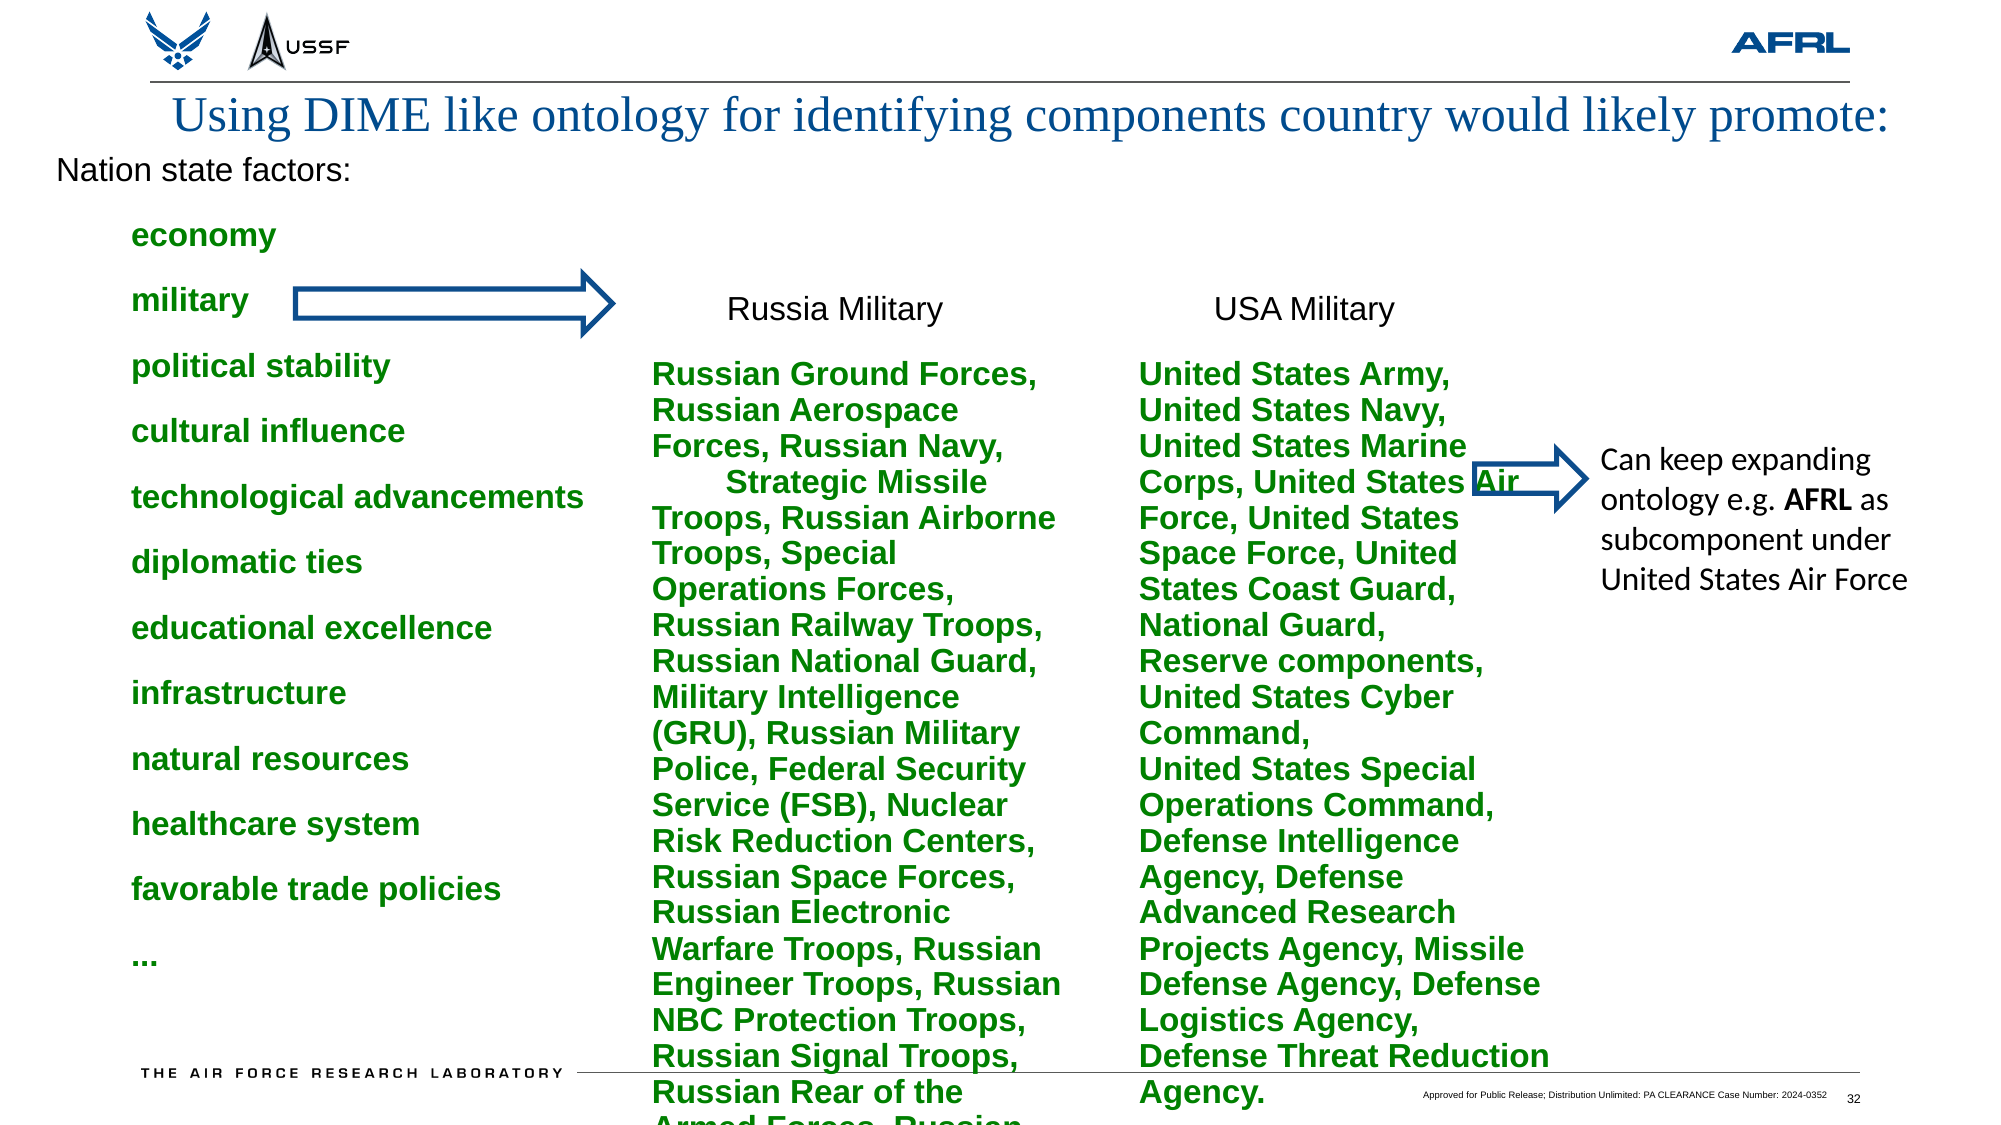

Using DIME like ontology for identifying components country would likely promote:
Nation state factors:
economy
military
political stability
cultural influence
technological advancements
diplomatic ties
educational excellence
infrastructure
natural resources
healthcare system
favorable trade policies
...

	Russia Military
Russian Ground Forces, Russian Aerospace Forces, Russian Navy,                Strategic Missile Troops, Russian Airborne Troops, Special Operations Forces, Russian Railway Troops, Russian National Guard, Military Intelligence (GRU), Russian Military Police, Federal Security Service (FSB), Nuclear Risk Reduction Centers, Russian Space Forces, Russian Electronic Warfare Troops, Russian Engineer Troops, Russian NBC Protection Troops, Russian Signal Troops, Russian Rear of the Armed Forces, Russian Logistics Support.
	USA Military
United States Army,        United States Navy,        United States Marine Corps, United States Air Force, United States Space Force, United States Coast Guard, National Guard,             Reserve components,    United States Cyber Command,                       United States Special Operations Command, Defense Intelligence Agency, Defense Advanced Research Projects Agency, Missile Defense Agency, Defense Logistics Agency, Defense Threat Reduction Agency.
Can keep expanding ontology e.g. AFRL as subcomponent under
United States Air Force

Approved for Public Release; Distribution Unlimited: PA CLEARANCE Case Number: 2024-0352